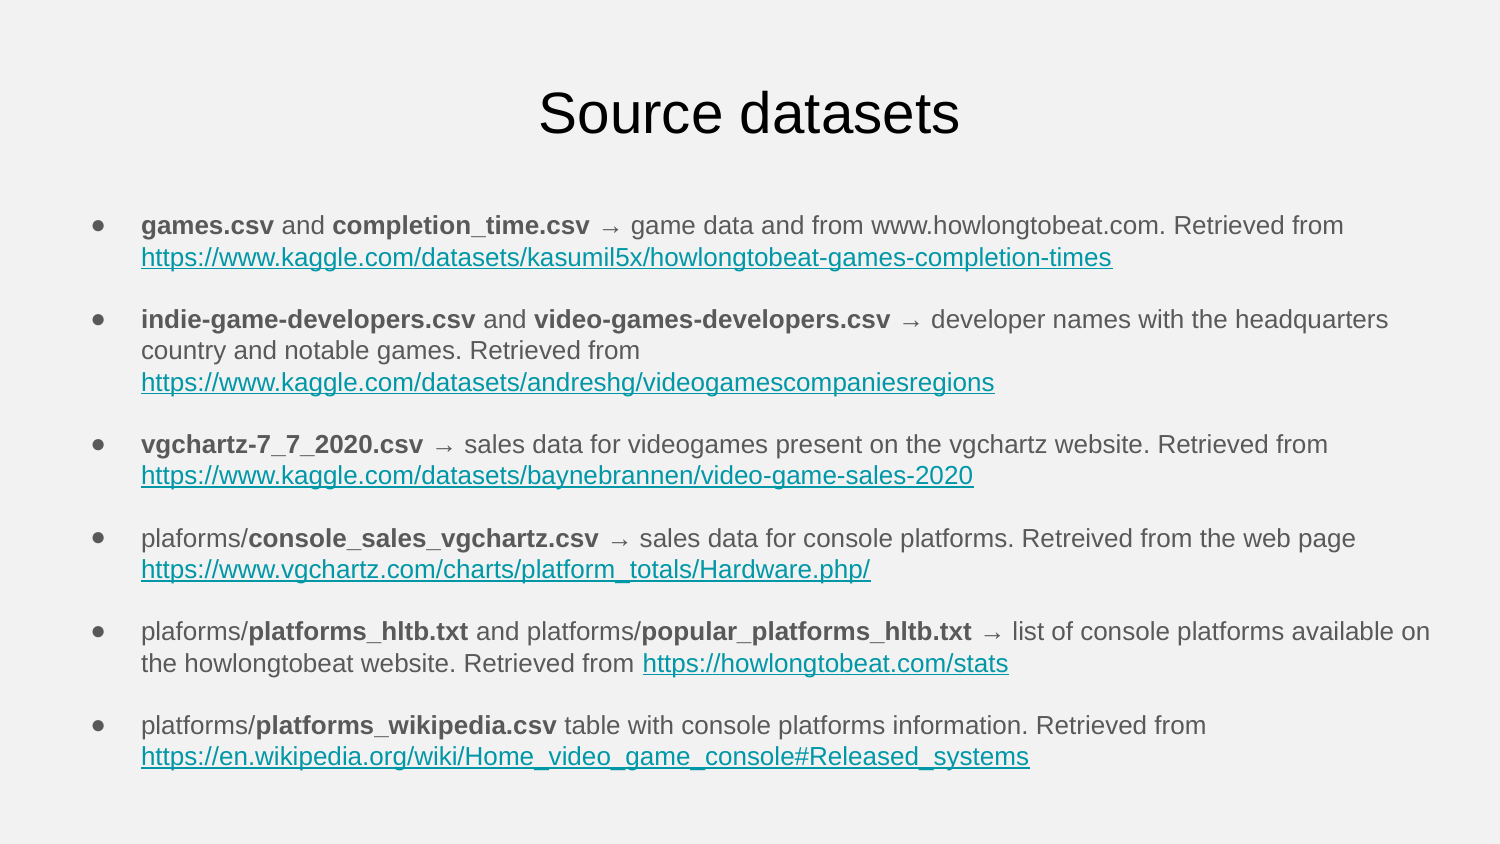

# Source datasets
games.csv and completion_time.csv → game data and from www.howlongtobeat.com. Retrieved from https://www.kaggle.com/datasets/kasumil5x/howlongtobeat-games-completion-times

indie-game-developers.csv and video-games-developers.csv → developer names with the headquarters country and notable games. Retrieved from https://www.kaggle.com/datasets/andreshg/videogamescompaniesregions

vgchartz-7_7_2020.csv → sales data for videogames present on the vgchartz website. Retrieved from https://www.kaggle.com/datasets/baynebrannen/video-game-sales-2020

plaforms/console_sales_vgchartz.csv → sales data for console platforms. Retreived from the web page https://www.vgchartz.com/charts/platform_totals/Hardware.php/

plaforms/platforms_hltb.txt and platforms/popular_platforms_hltb.txt → list of console platforms available on the howlongtobeat website. Retrieved from https://howlongtobeat.com/stats

platforms/platforms_wikipedia.csv table with console platforms information. Retrieved from https://en.wikipedia.org/wiki/Home_video_game_console#Released_systems